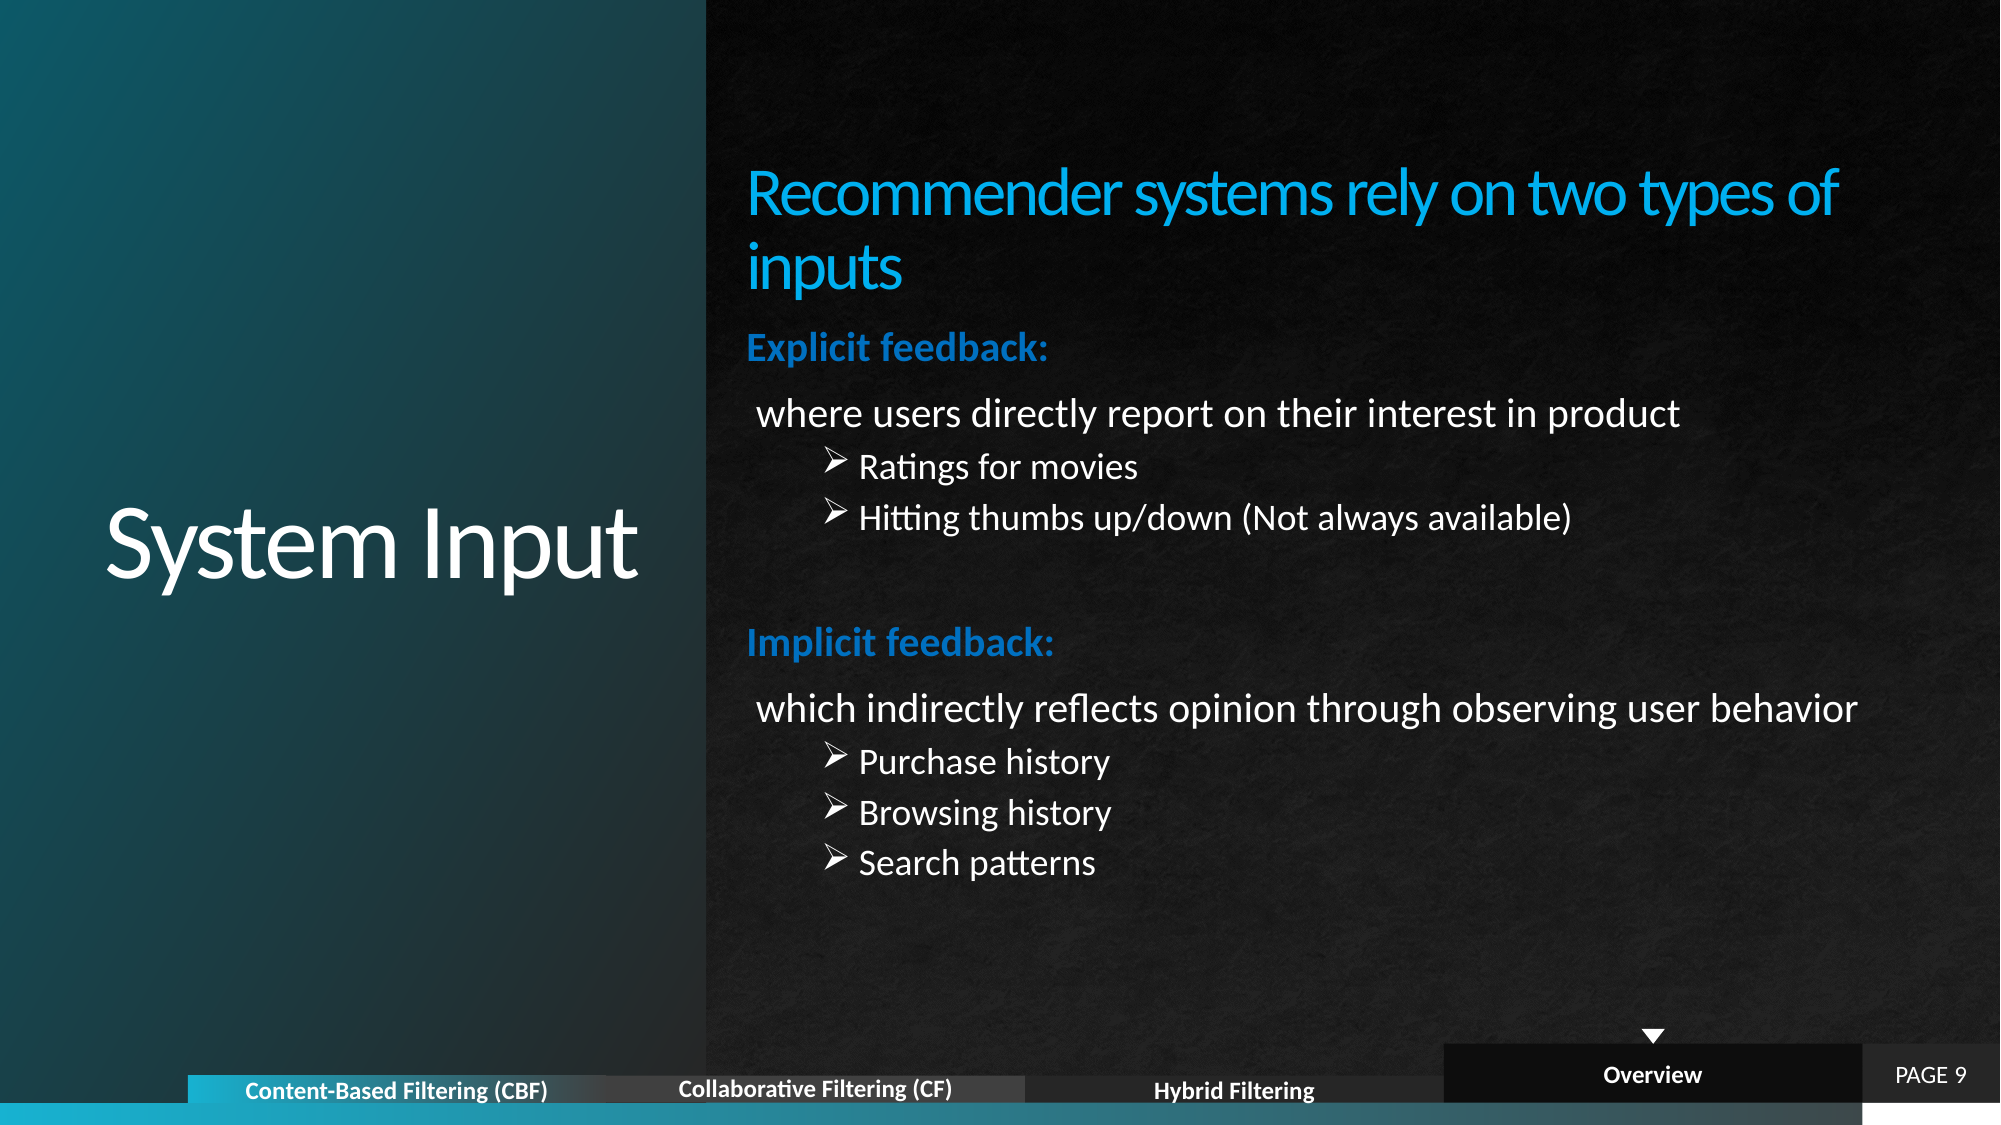

# System Input
Recommender systems rely on two types of inputs
Explicit feedback:
 where users directly report on their interest in product
Ratings for movies
Hitting thumbs up/down (Not always available)

Implicit feedback:
 which indirectly reflects opinion through observing user behavior
Purchase history
Browsing history
Search patterns

Overview
PAGE 9
Hybrid Filtering
Collaborative Filtering (CF)
Content-Based Filtering (CBF)